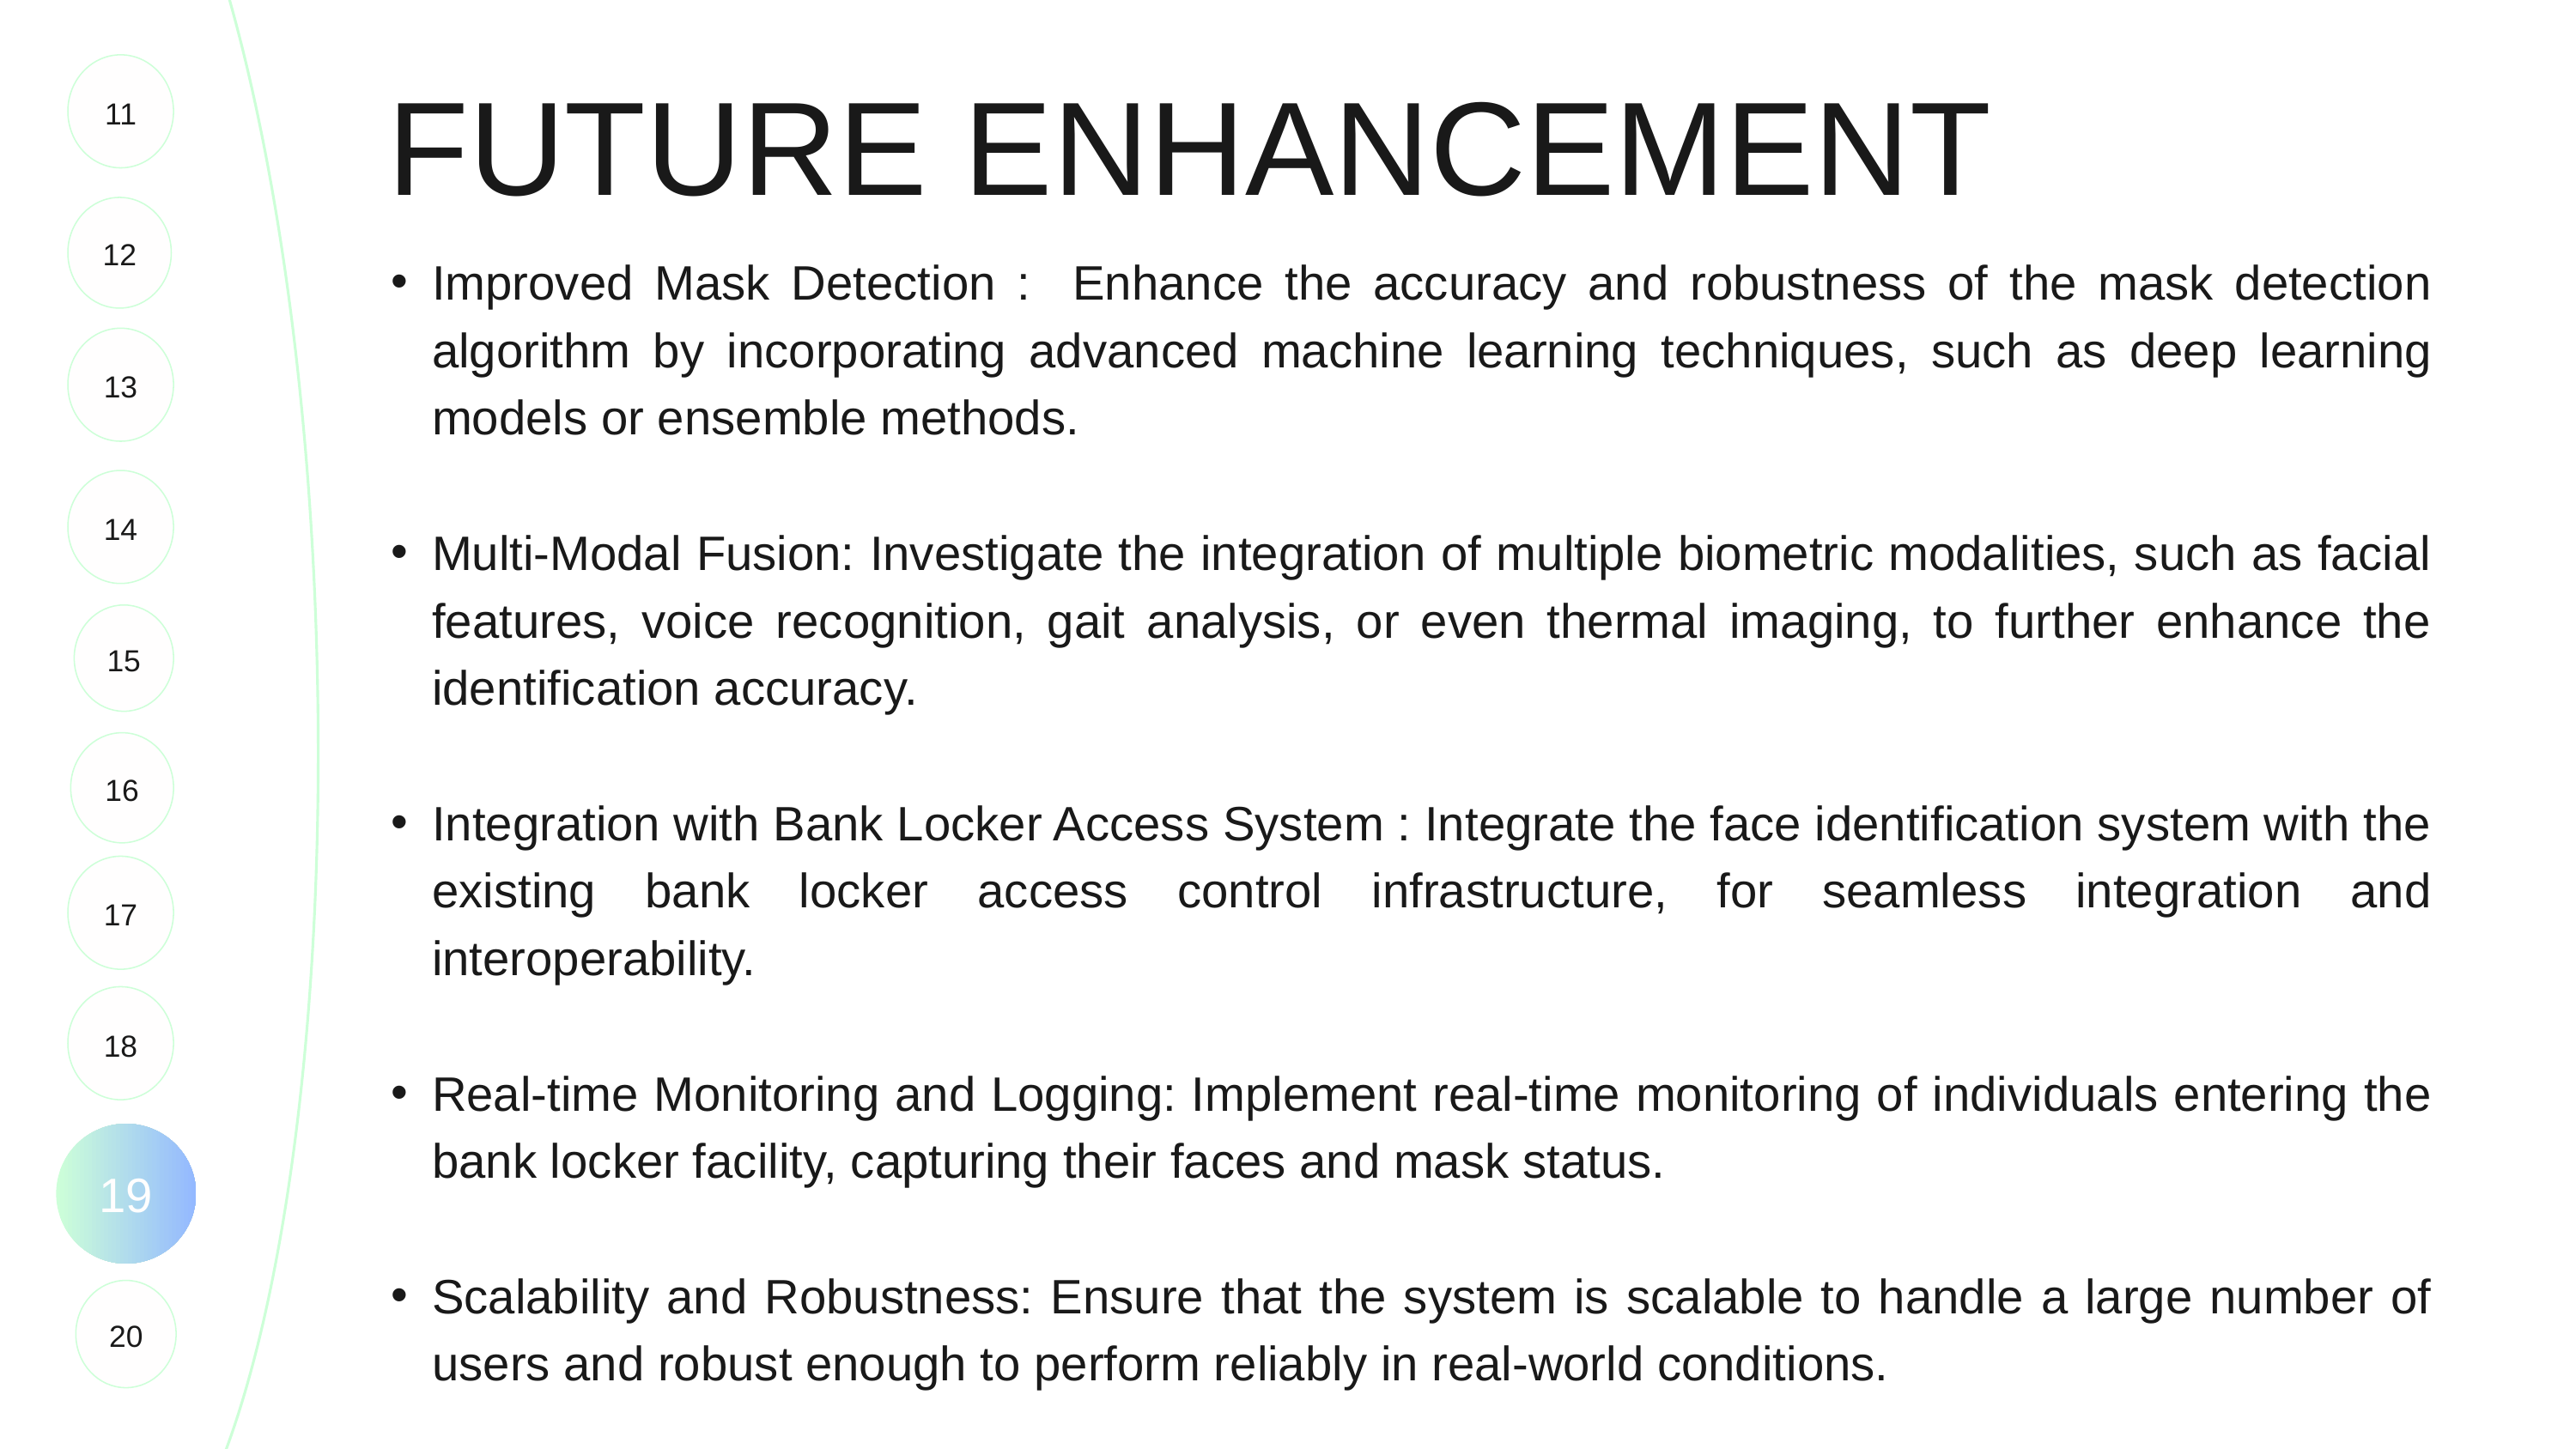

FUTURE ENHANCEMENT

11

12
Improved Mask Detection :  Enhance the accuracy and robustness of the mask detection algorithm by incorporating advanced machine learning techniques, such as deep learning models or ensemble methods.

Multi-Modal Fusion: Investigate the integration of multiple biometric modalities, such as facial features, voice recognition, gait analysis, or even thermal imaging, to further enhance the identification accuracy.

Integration with Bank Locker Access System : Integrate the face identification system with the existing bank locker access control infrastructure, for seamless integration and interoperability.

Real-time Monitoring and Logging: Implement real-time monitoring of individuals entering the bank locker facility, capturing their faces and mask status.

Scalability and Robustness: Ensure that the system is scalable to handle a large number of users and robust enough to perform reliably in real-world conditions.

13

14

15

16

17

18

19

20